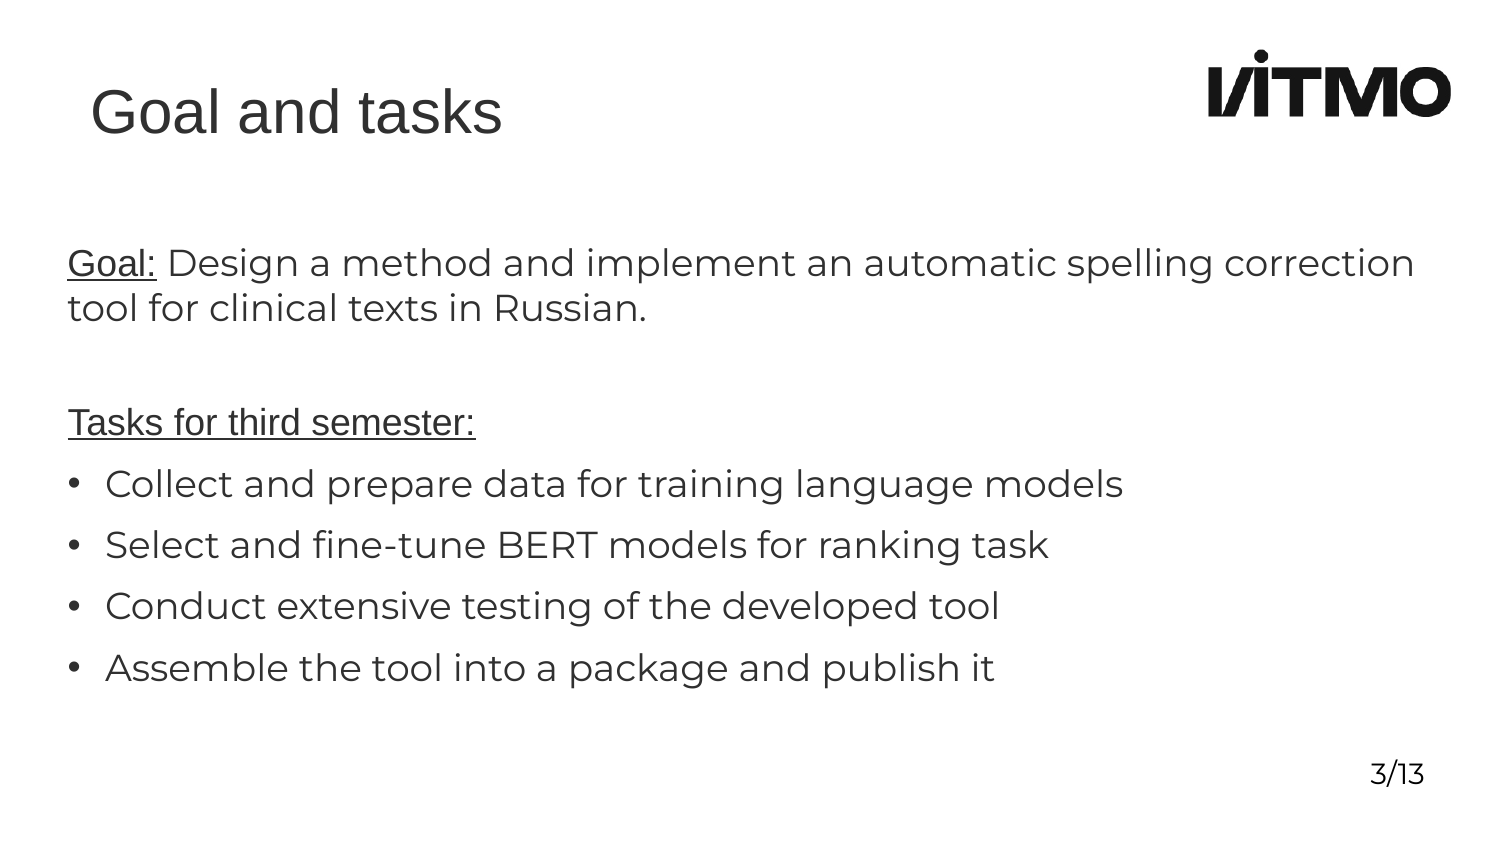

Goal and tasks
Goal: Design a method and implement an automatic spelling correction tool for clinical texts in Russian.
Tasks for third semester:
Collect and prepare data for training language models
Select and fine-tune BERT models for ranking task
Conduct extensive testing of the developed tool
Assemble the tool into a package and publish it
3/13